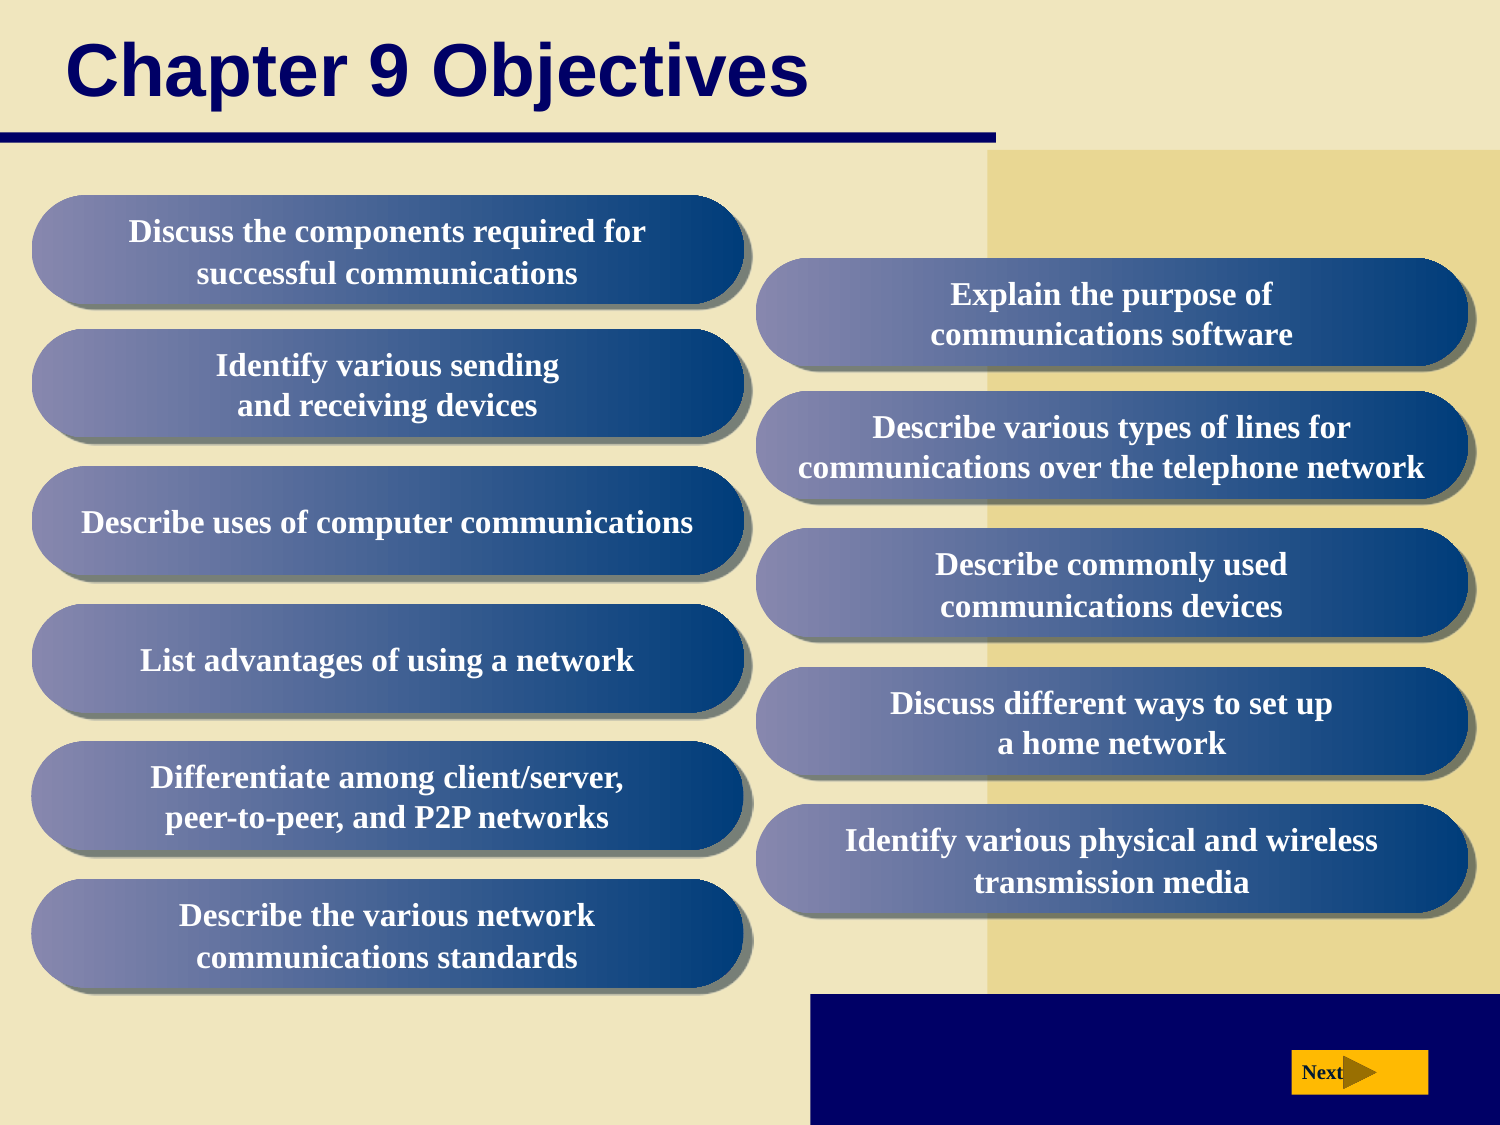

# Chapter 9 Objectives
Discuss the components required for successful communications
Explain the purpose of
communications software
Identify various sending
and receiving devices
Describe various types of lines for communications over the telephone network
Describe uses of computer communications
Describe commonly used
communications devices
List advantages of using a network
Discuss different ways to set up
a home network
Differentiate among client/server,
peer-to-peer, and P2P networks
Identify various physical and wireless transmission media
Describe the various network communications standards

Next